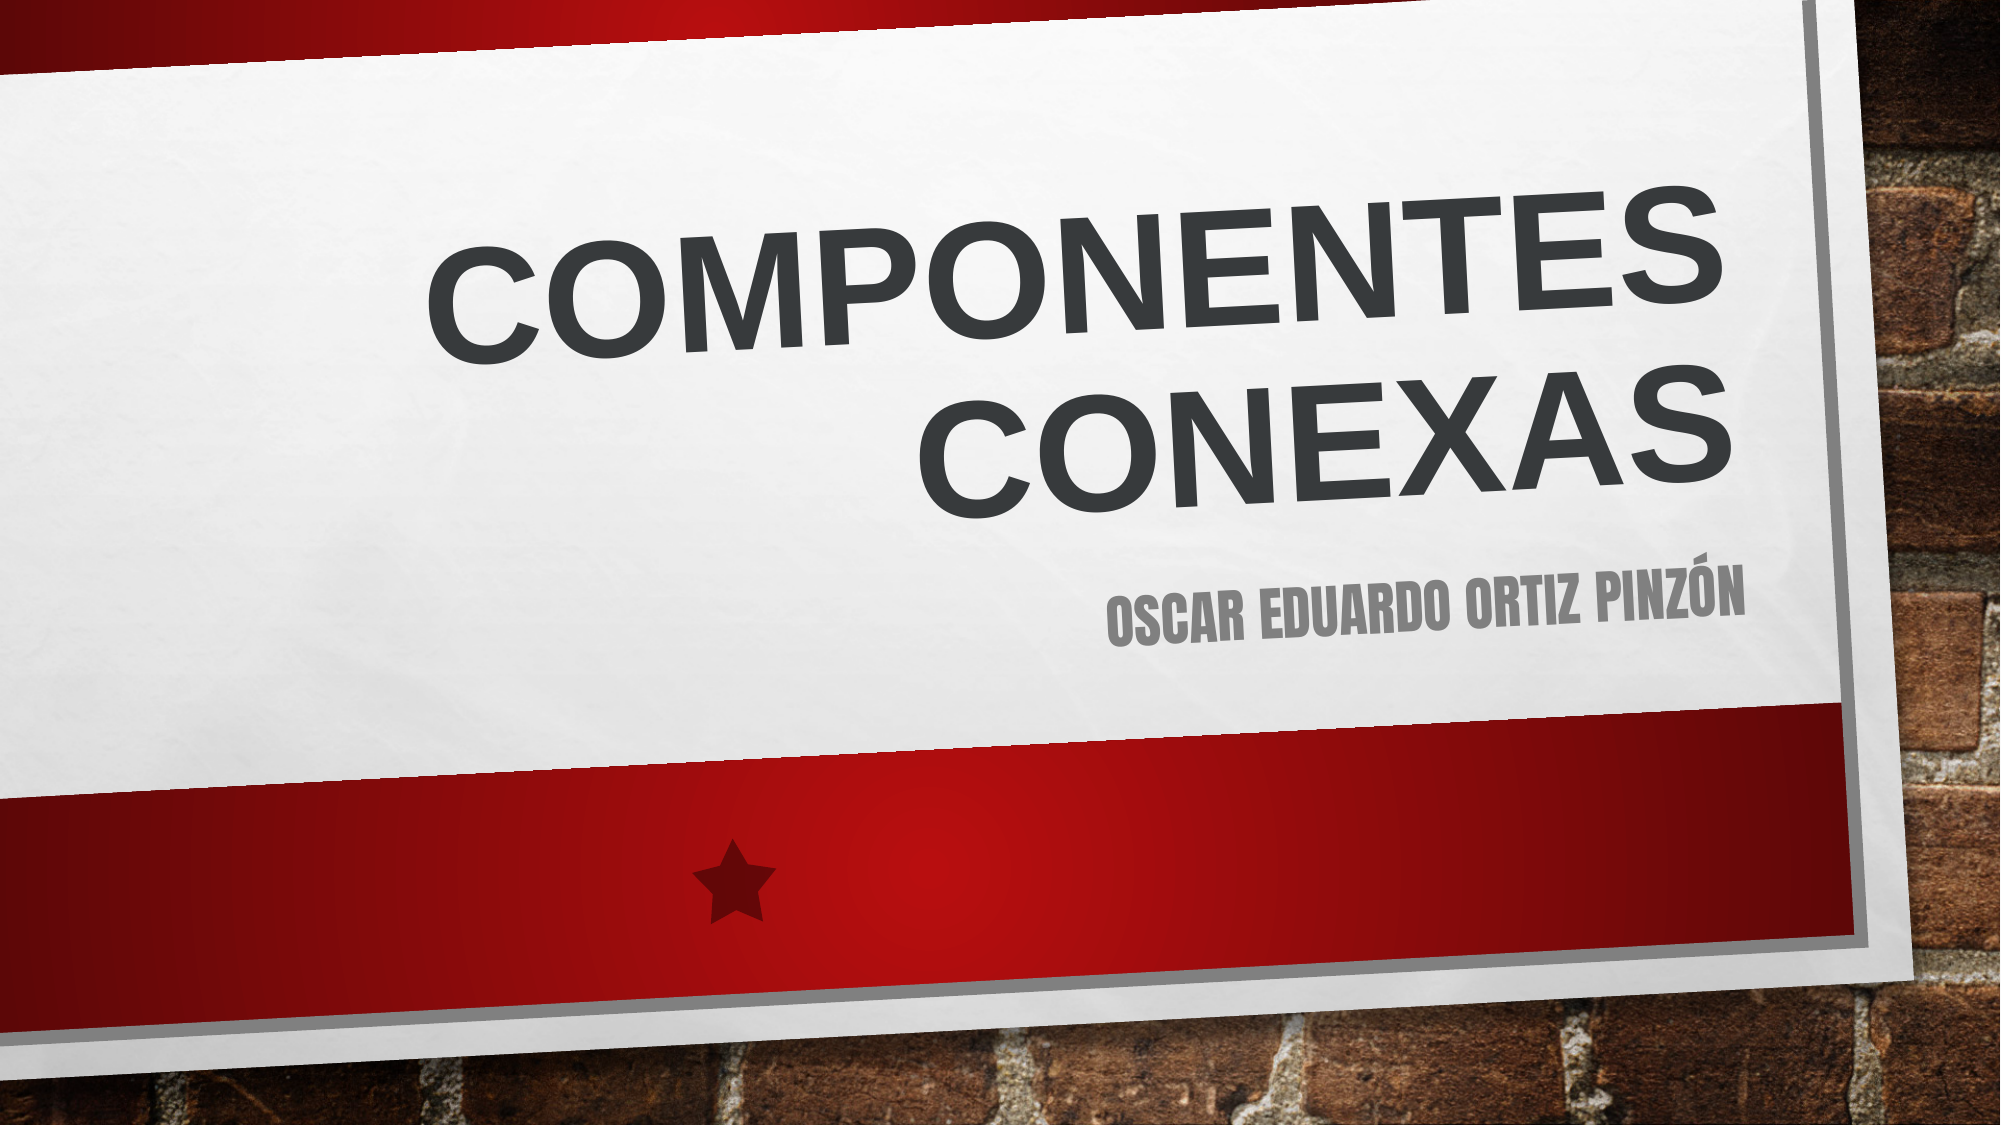

# Componentes conexas
Oscar Eduardo Ortiz pinzón